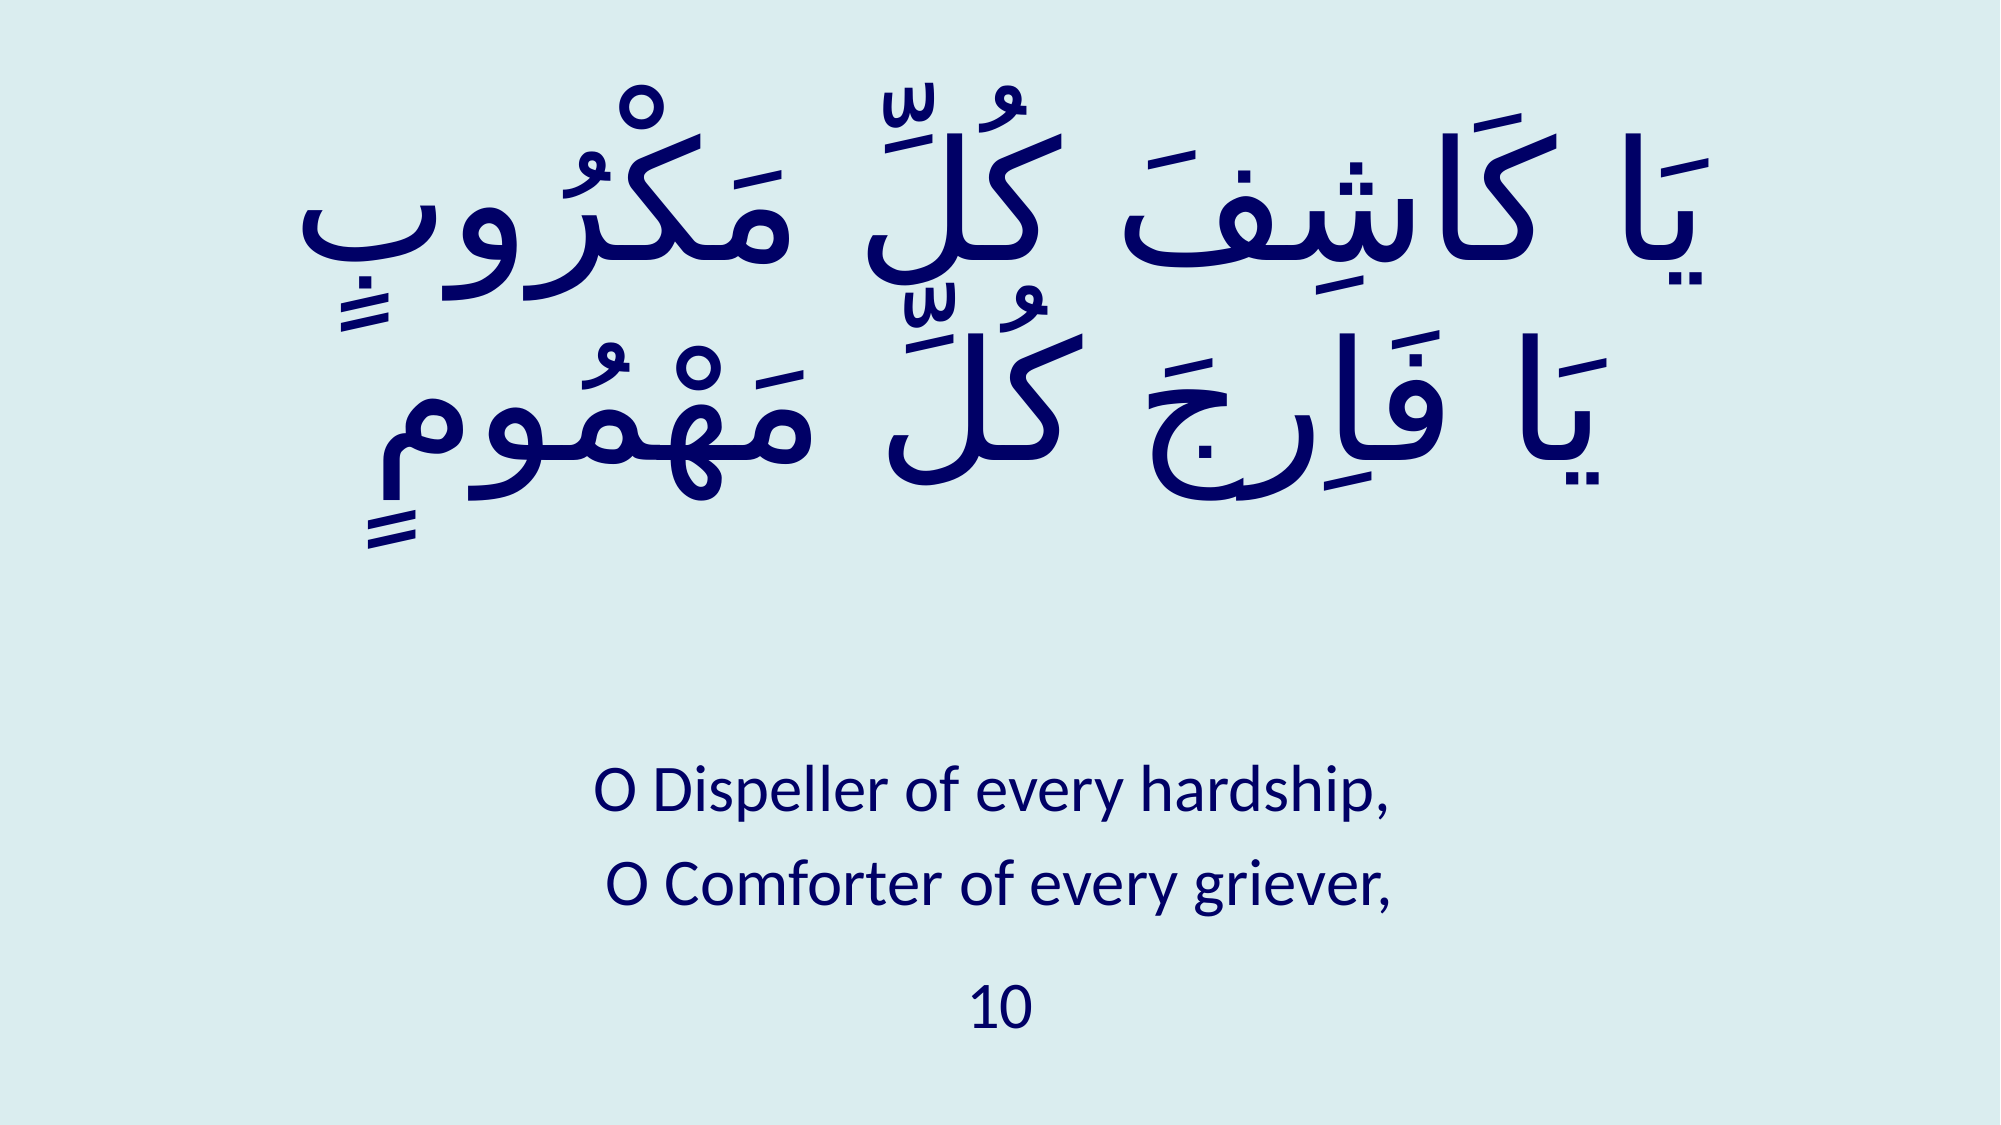

# يَا كَاشِفَ كُلِّ مَكْرُوبٍ يَا فَاِرجَ كُلِّ مَهْمُومٍ
O Dispeller of every hardship,
O Comforter of every griever,
10